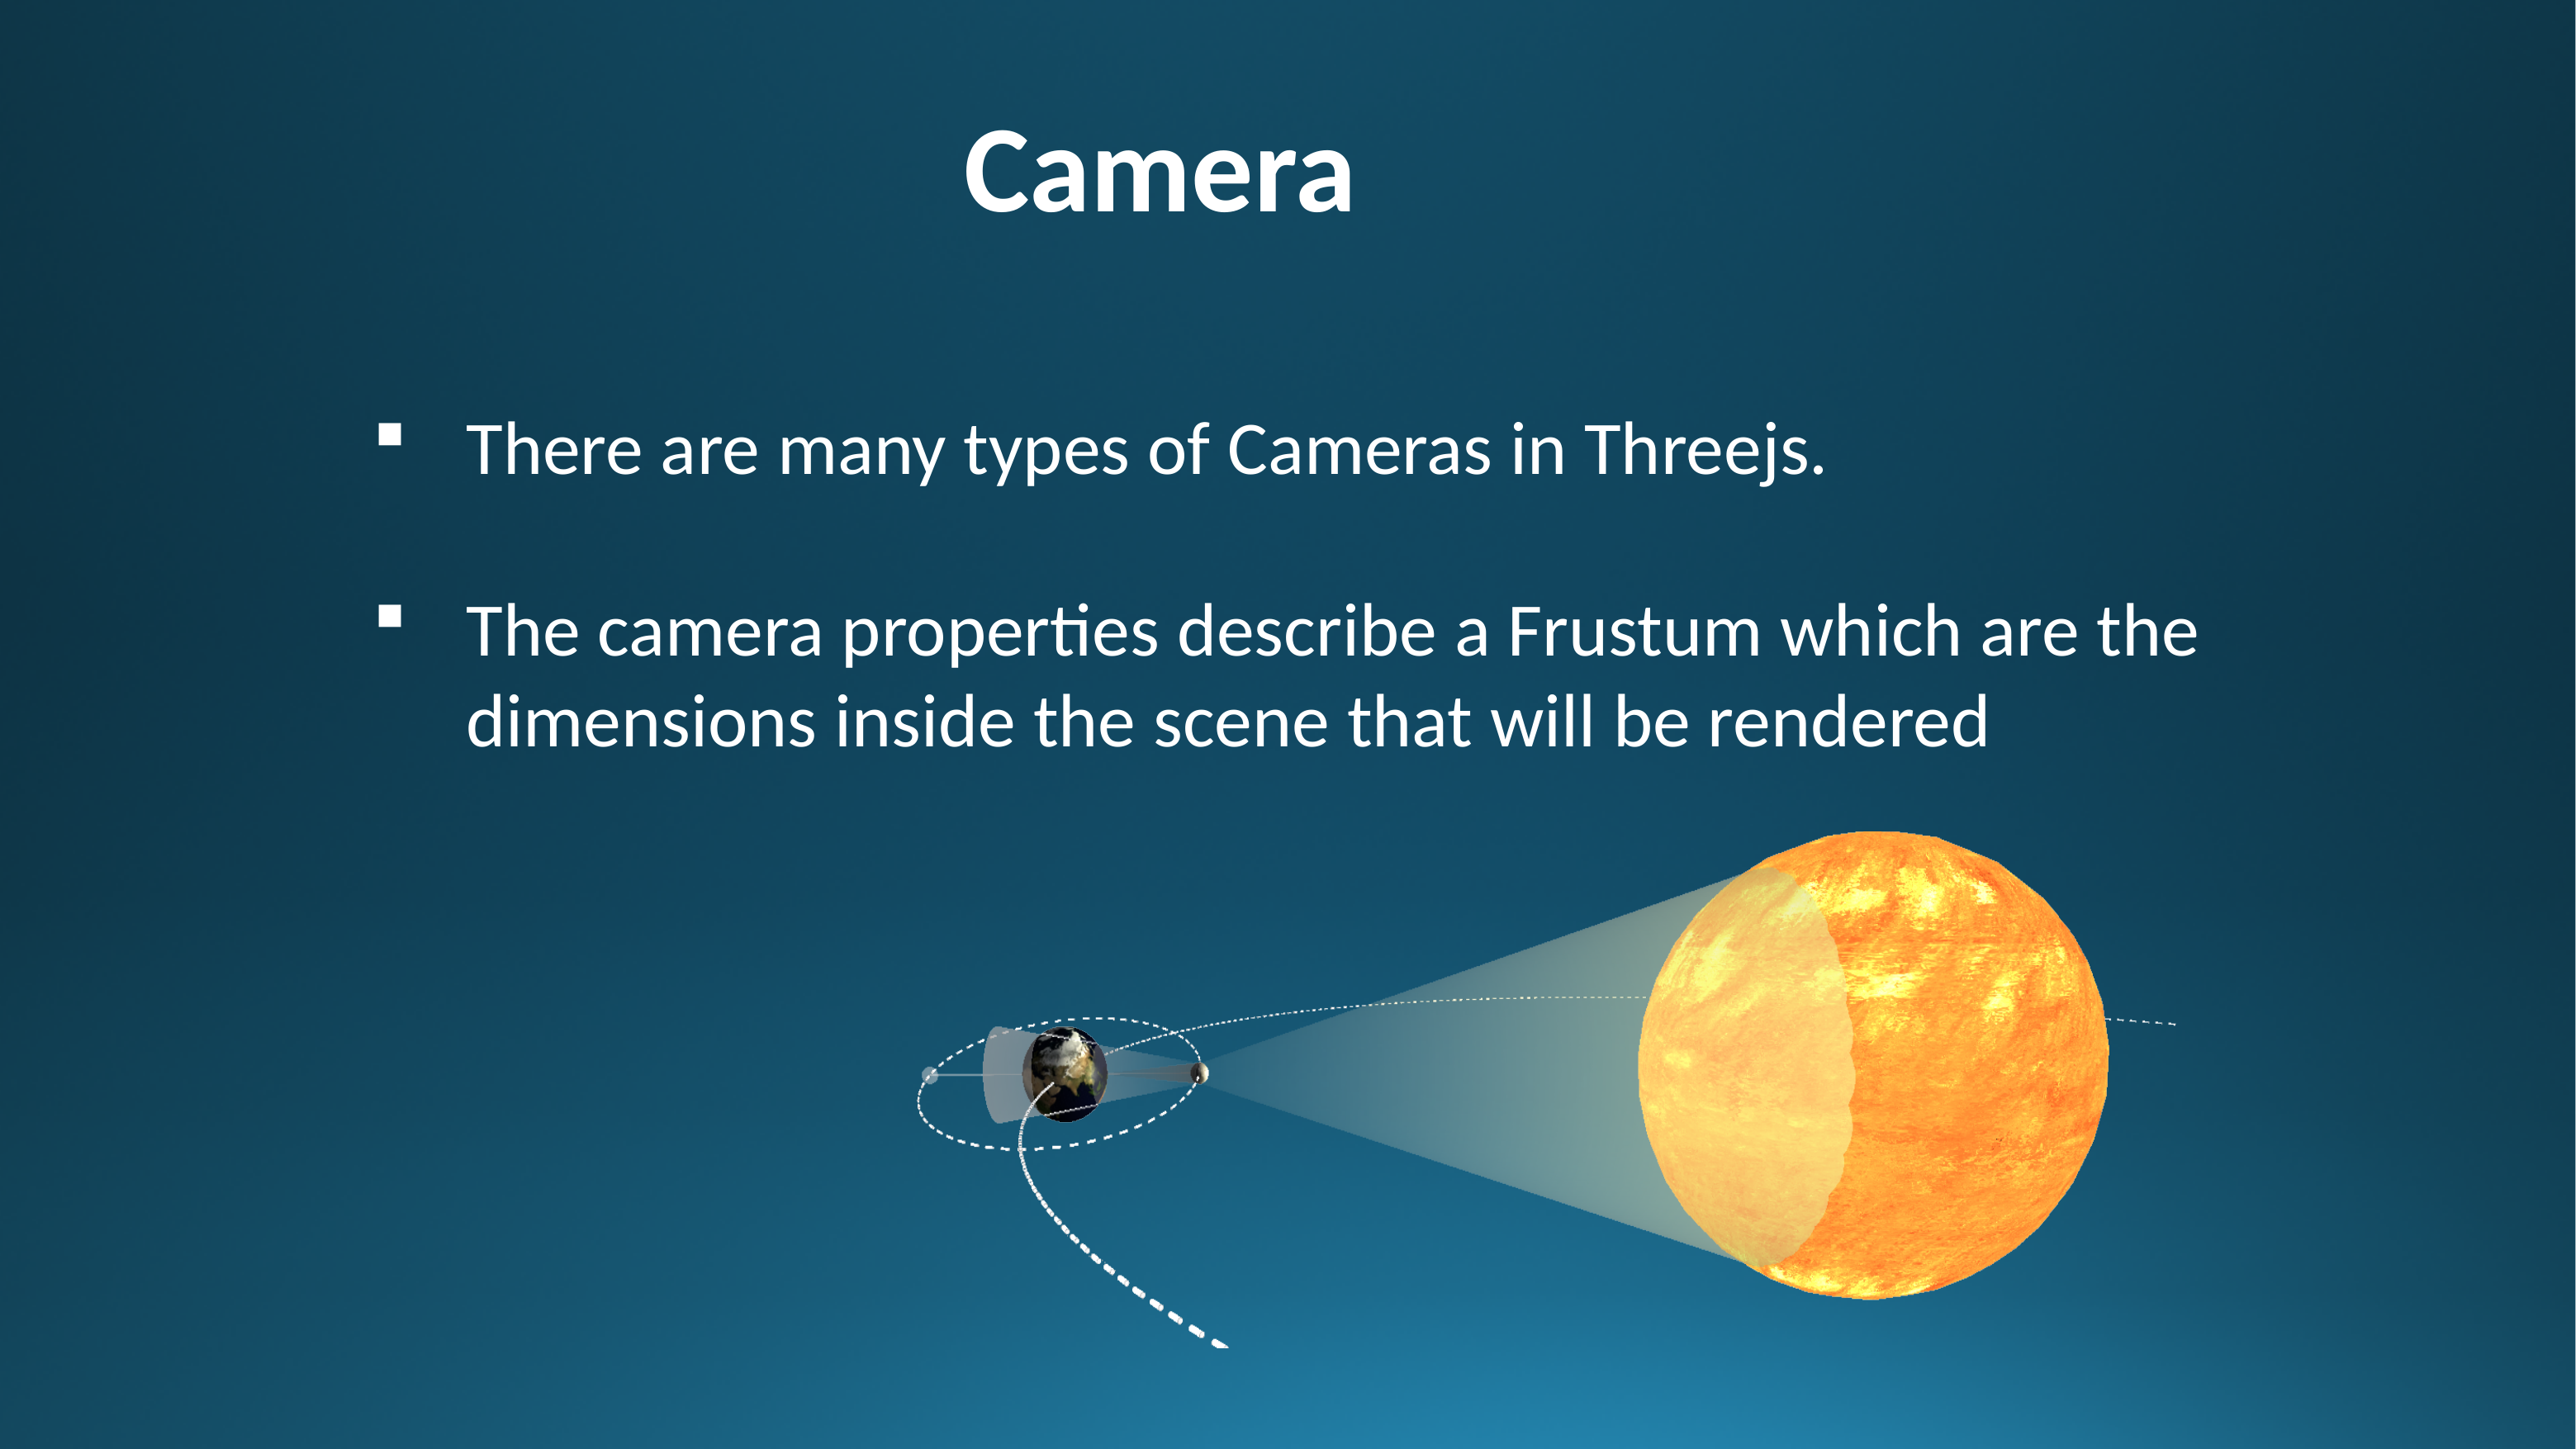

# Camera
There are many types of Cameras in Threejs.

The camera properties describe a Frustum which are the dimensions inside the scene that will be rendered